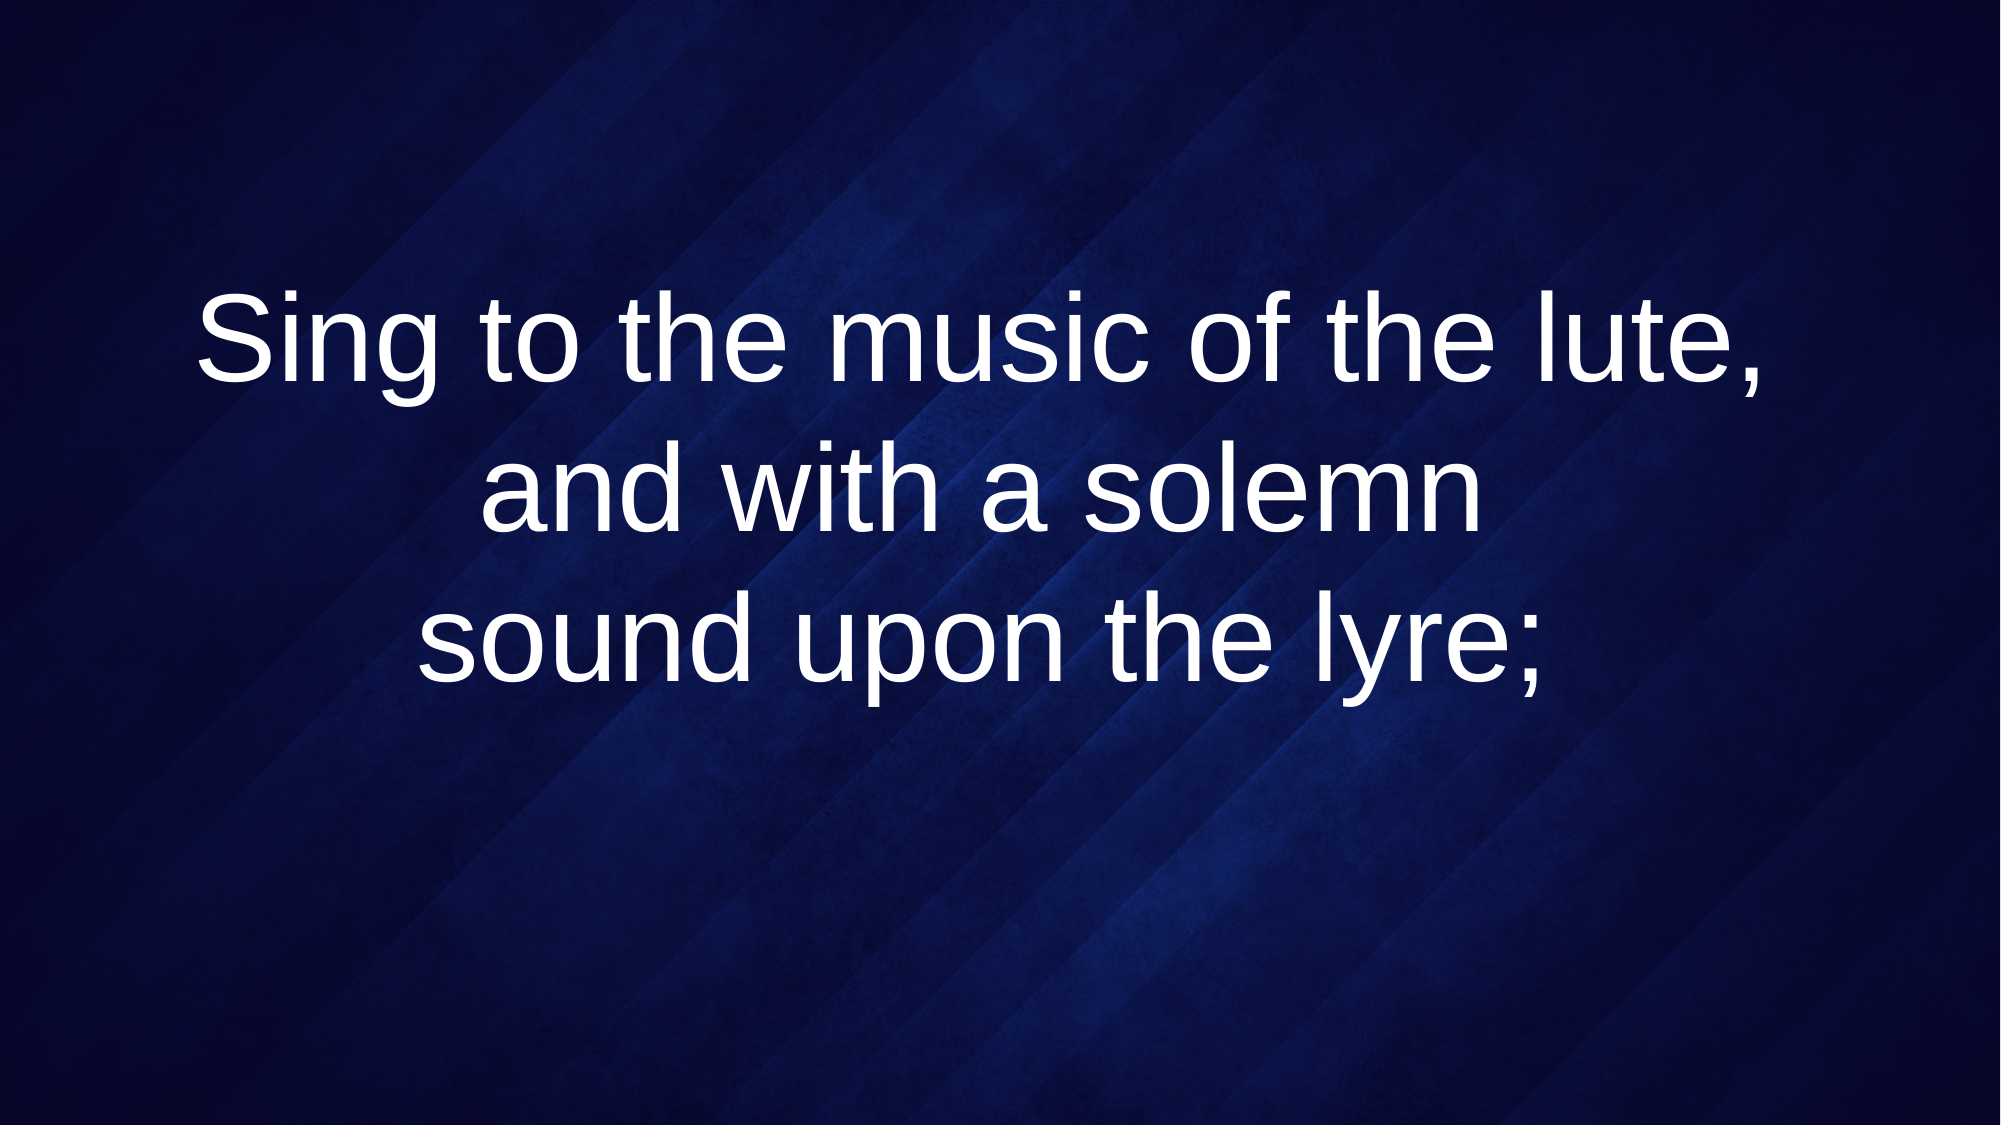

# Sing to the music of the lute, and with a solemn sound upon the lyre;